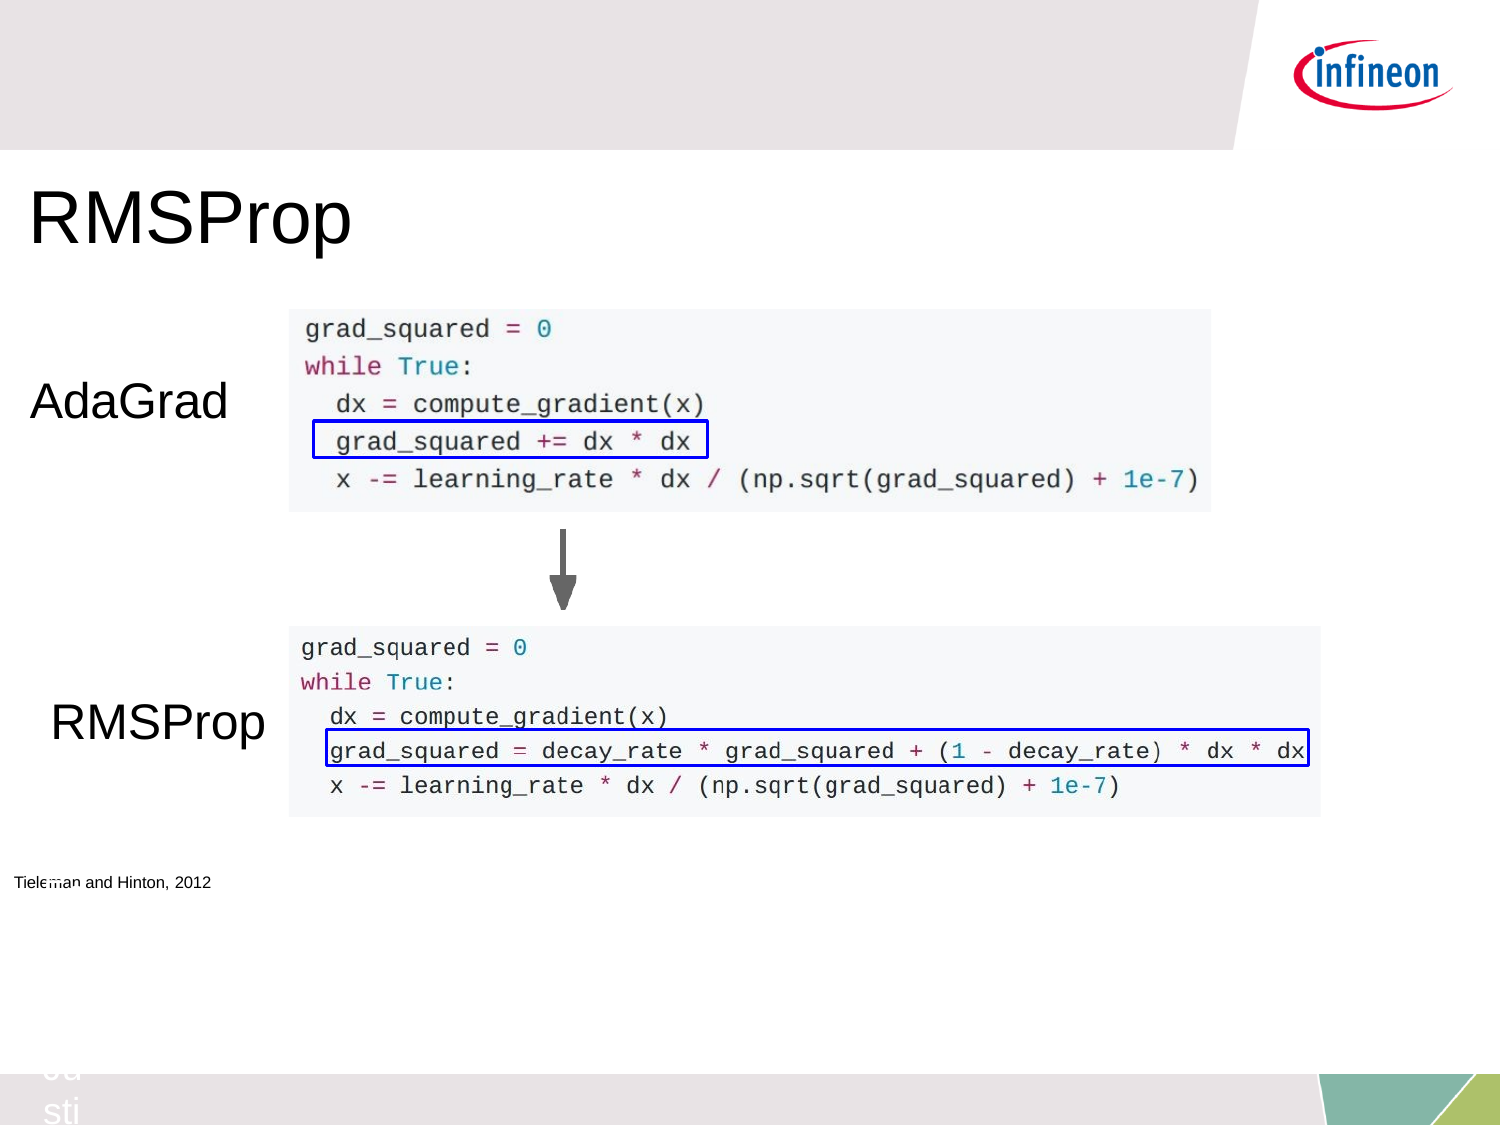

# RMSProp

AdaGrad

RMSProp

Fei-Fei Li & Justin Johnson & Serena Yeung
Tieleman and Hinton, 2012
Fei-Fei Li & Justin Johnson & Serena Yeung	Lecture 7 -	April 25, 2017
Lecture 7 - 22
April 25, 2017